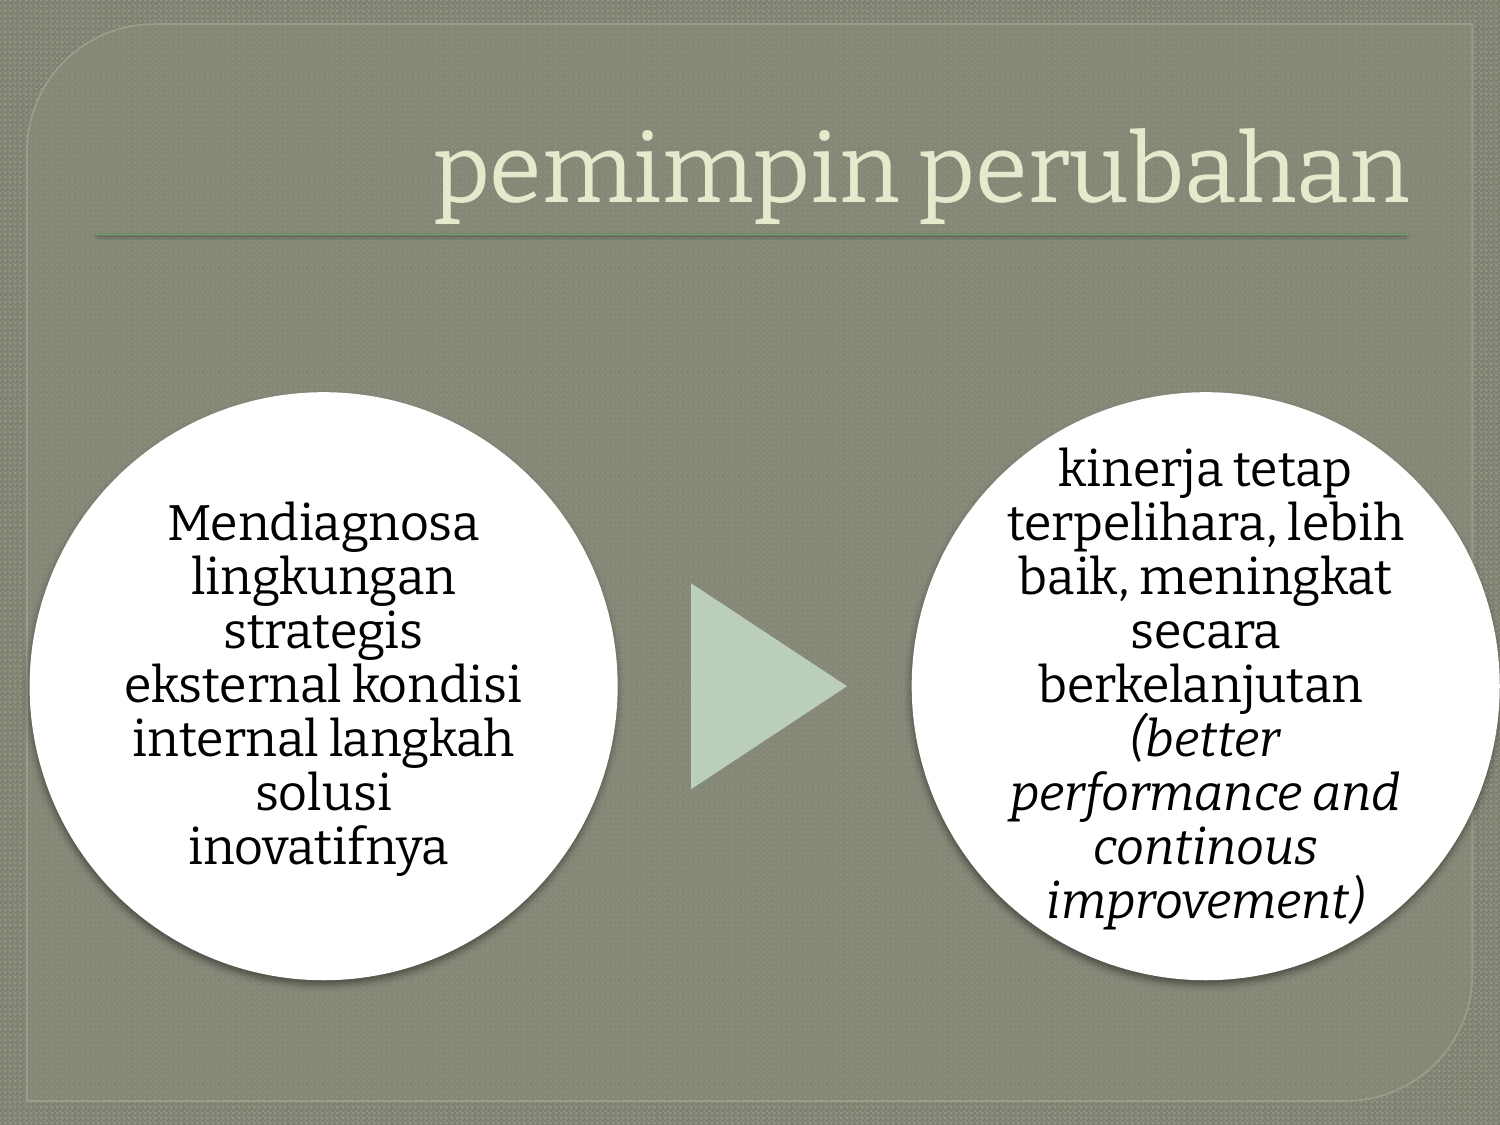

# pemimpin perubahan
Mendiagnosa lingkungan strategis eksternal kondisi internal langkah solusi inovatifnya
kinerja tetap terpelihara, lebih baik, meningkat secara berkelanjutan  (better performance and continous improvement)